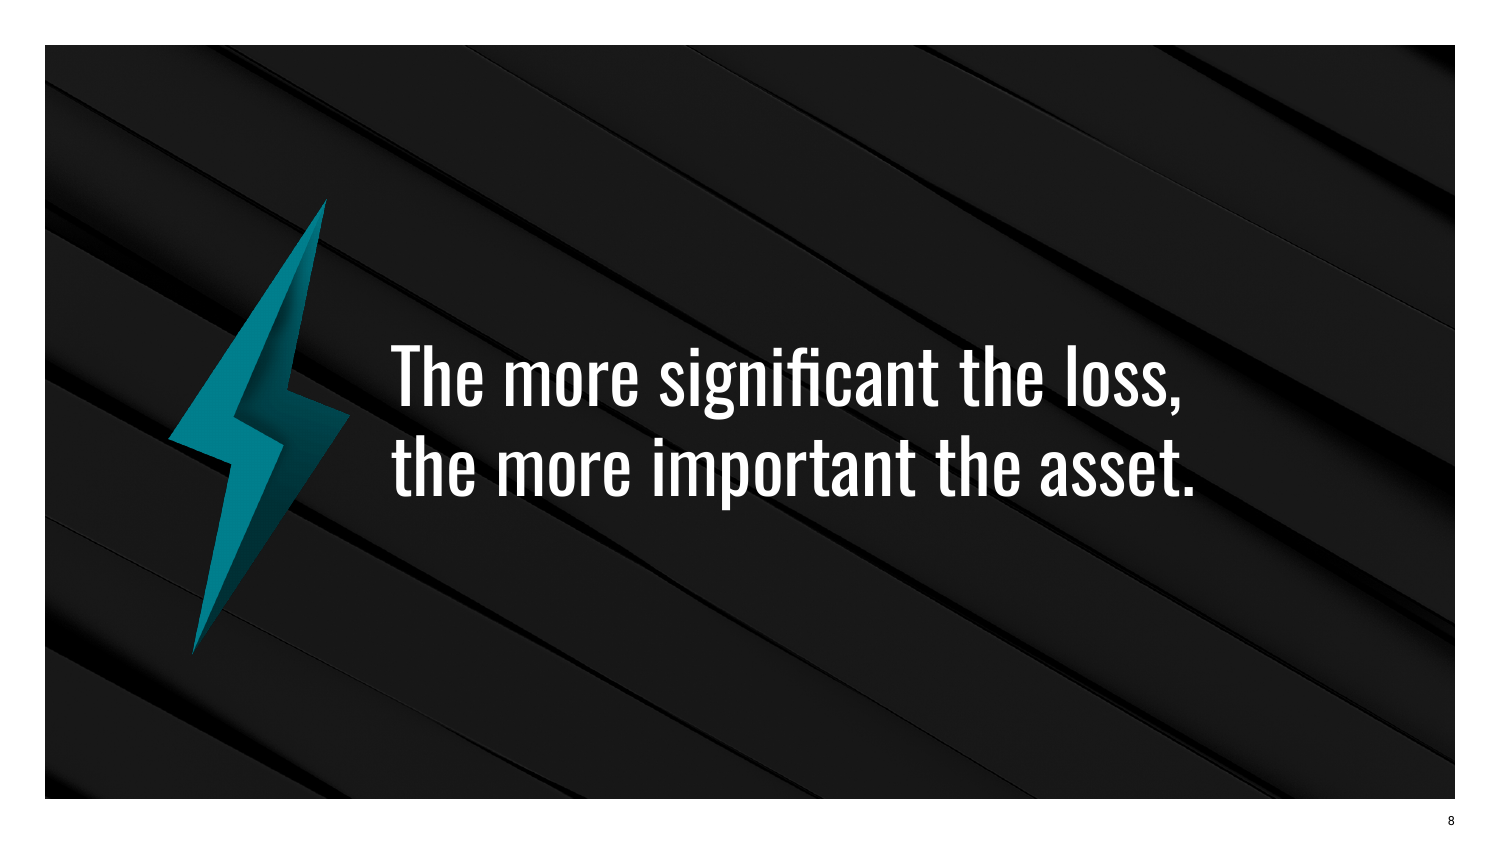

# The more significant the loss, the more important the asset.

8